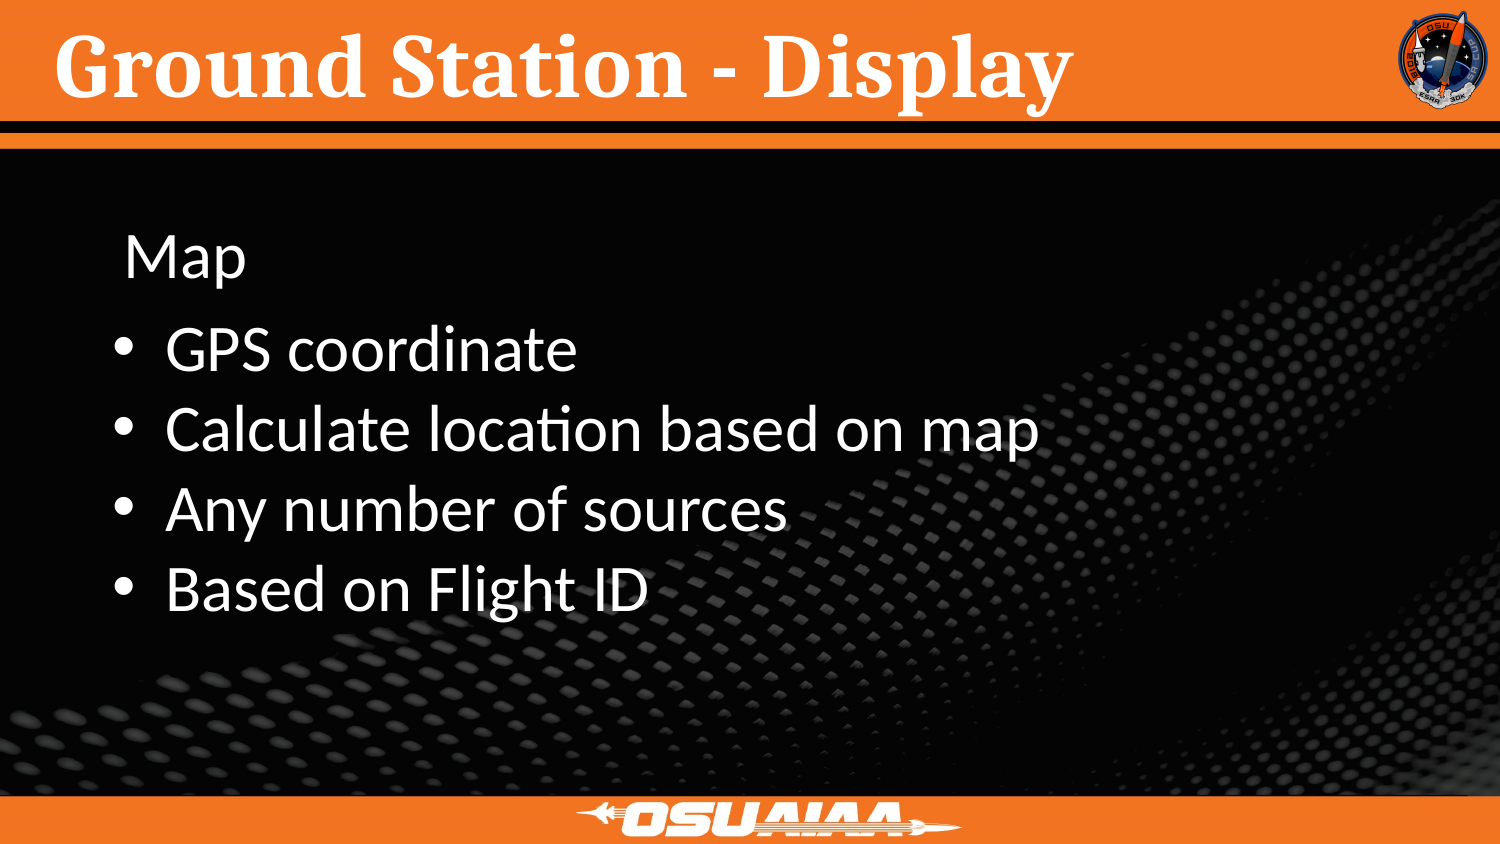

# Ground Station - Display
Map
GPS coordinate
Calculate location based on map
Any number of sources
Based on Flight ID